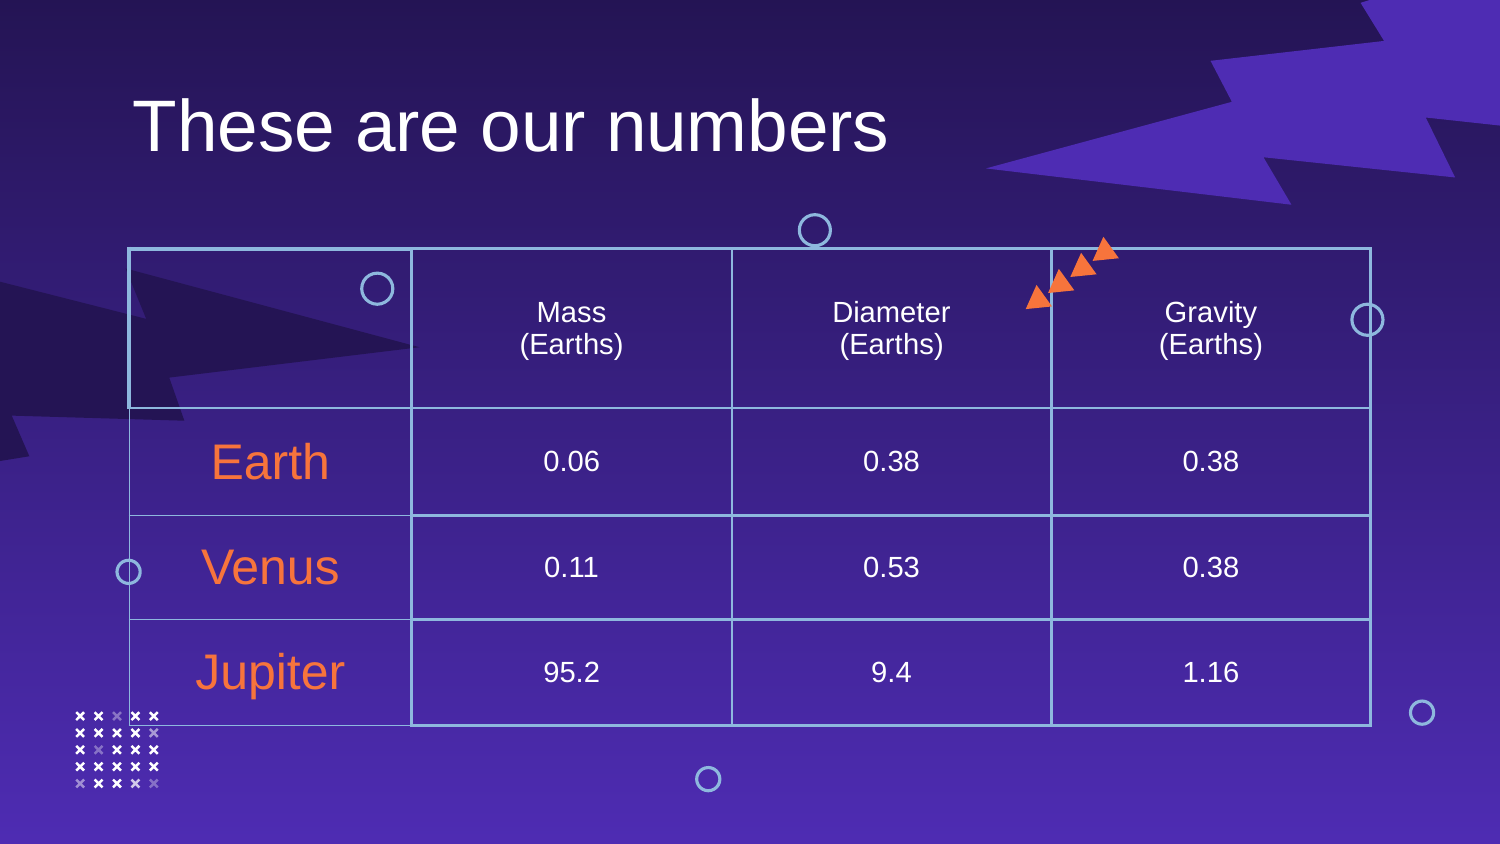

# These are our numbers

|  | Mass (Earths) | Diameter (Earths) | Gravity (Earths) |
| --- | --- | --- | --- |
| Earth | 0.06 | 0.38 | 0.38 |
| Venus | 0.11 | 0.53 | 0.38 |
| Jupiter | 95.2 | 9.4 | 1.16 |